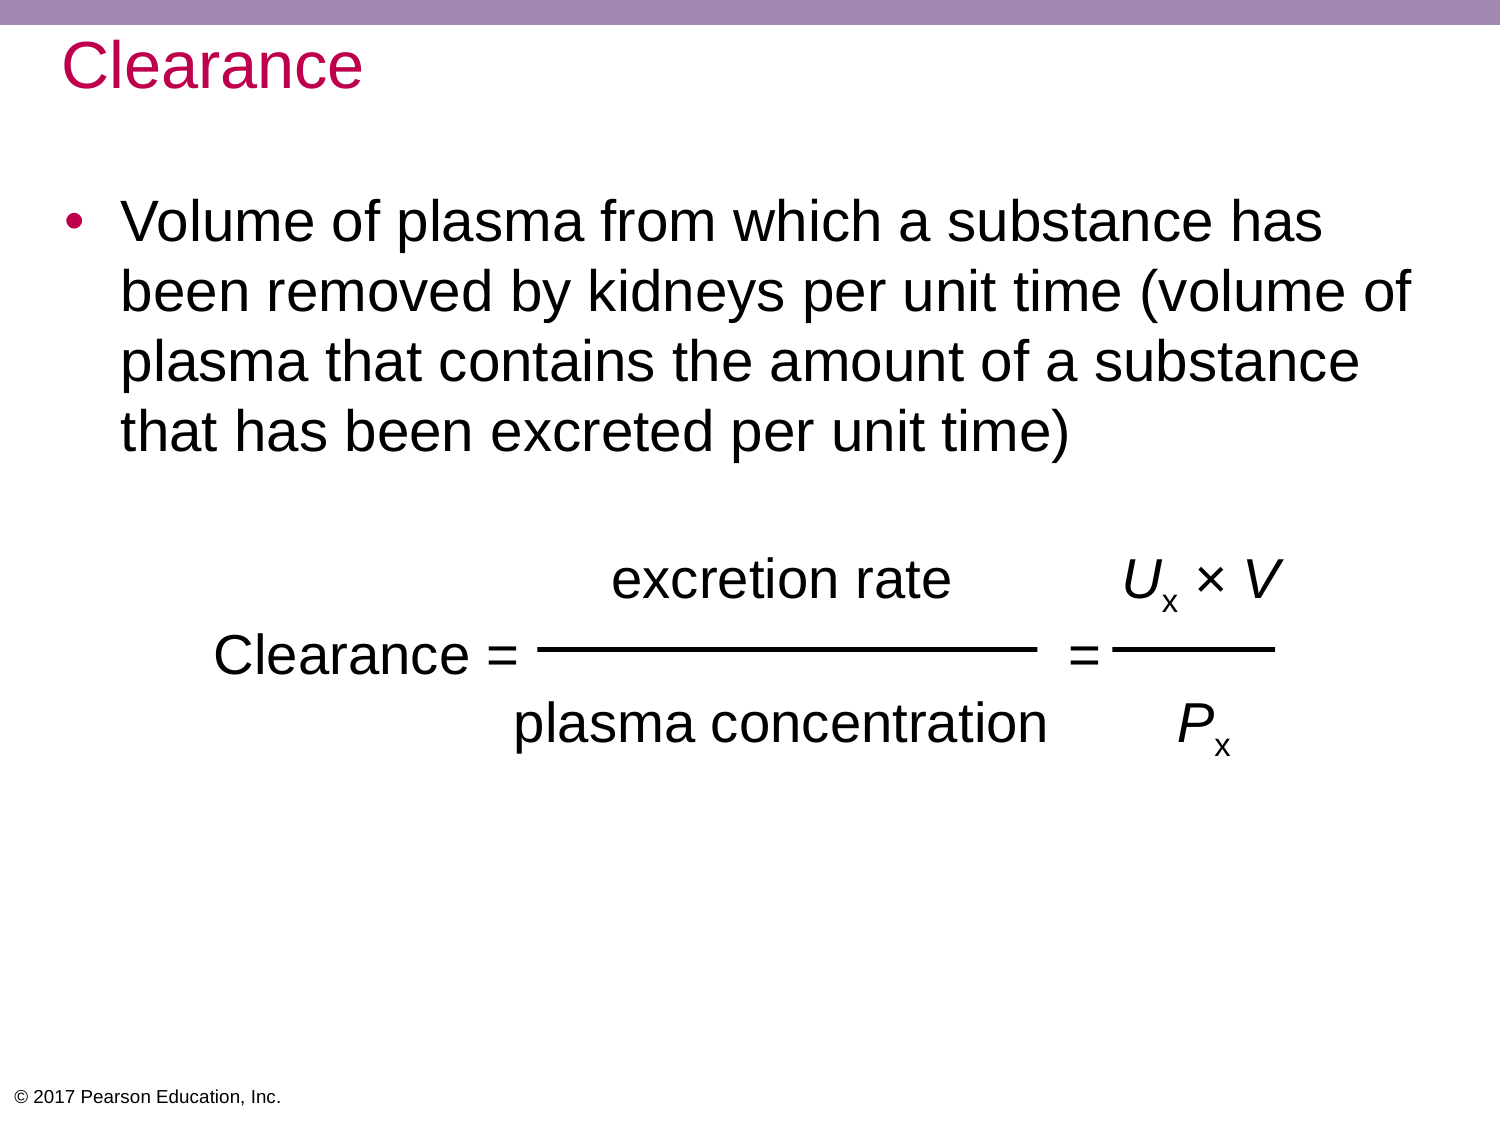

# Clearance
Volume of plasma from which a substance has been removed by kidneys per unit time (volume of plasma that contains the amount of a substance that has been excreted per unit time)
		      excretion rate	          Ux × V
Clearance =                                   =
		plasma concentration	    Px